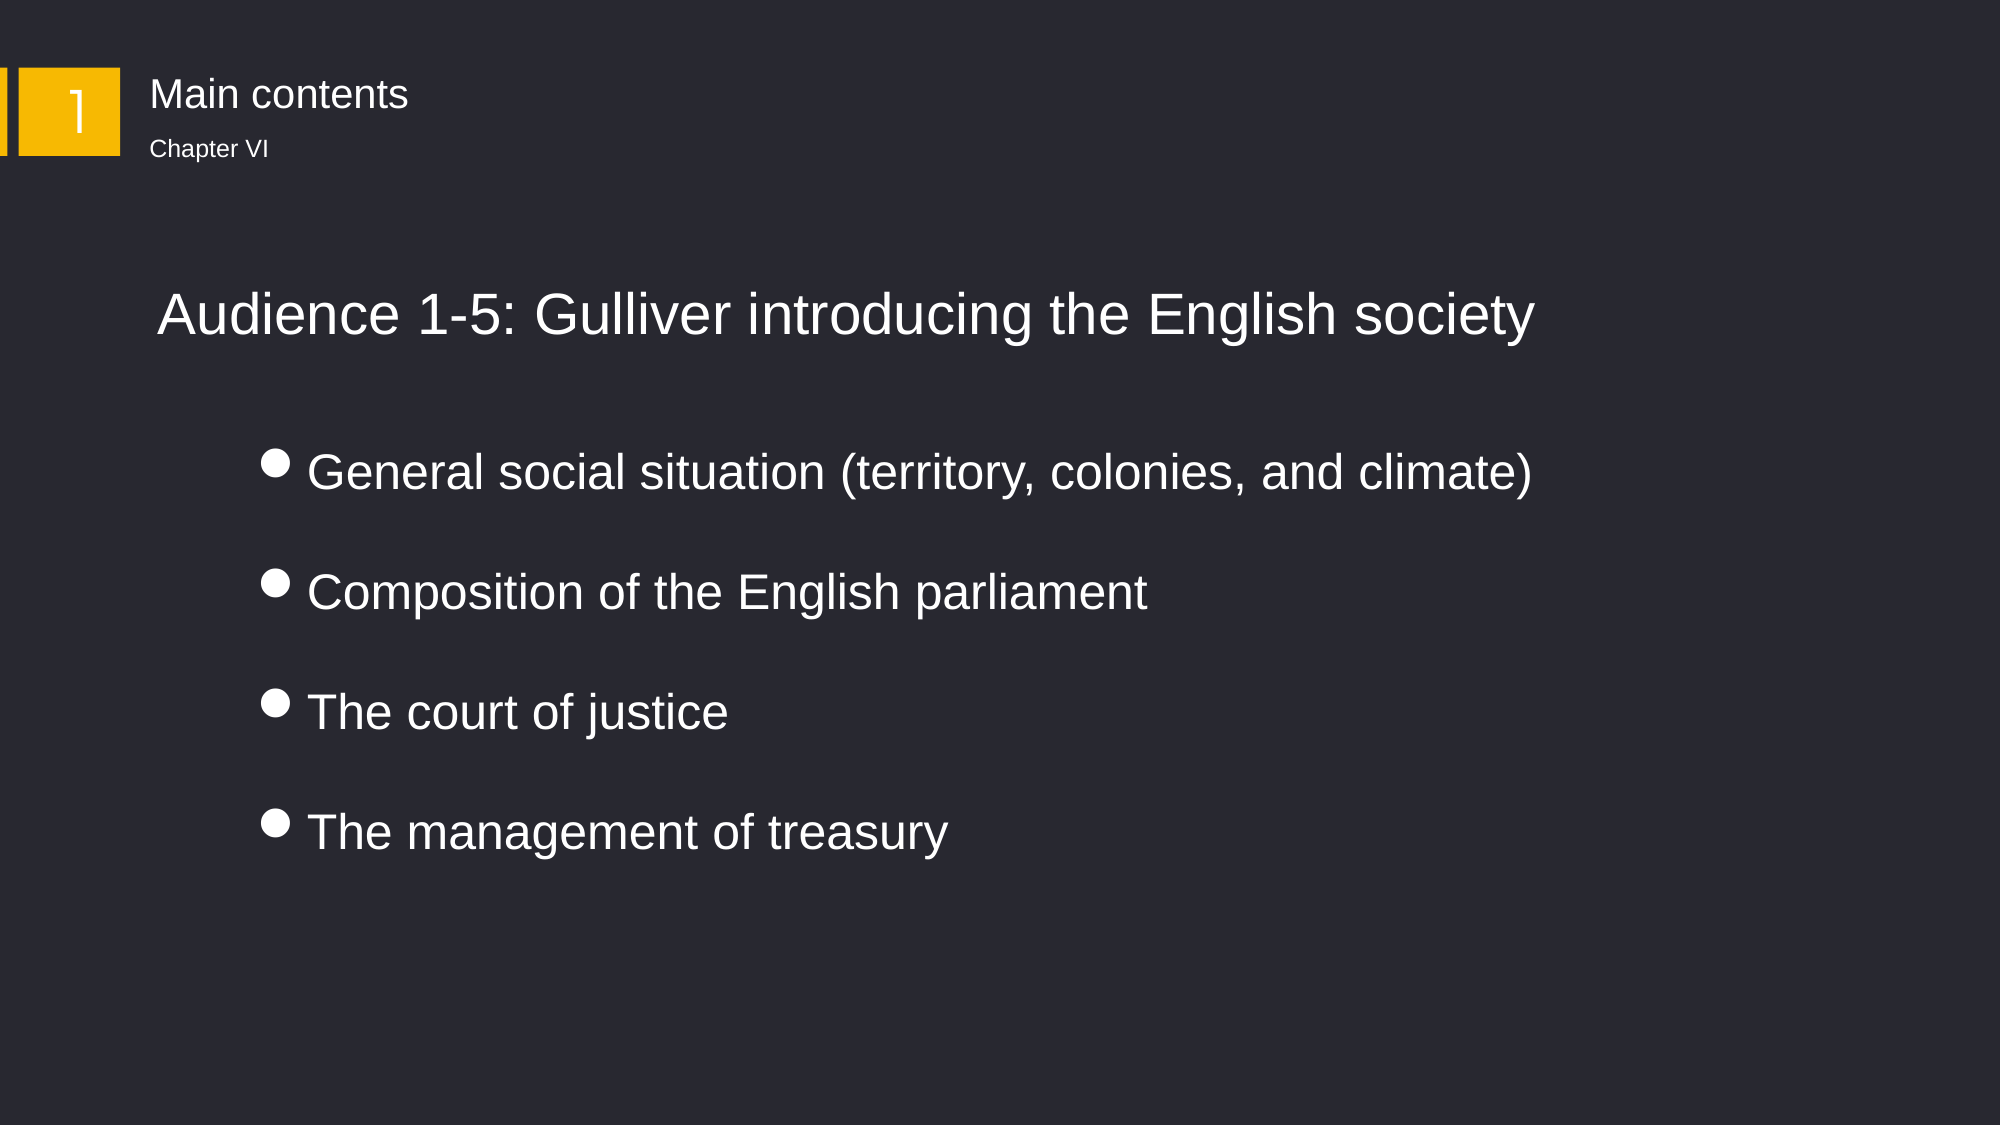

Main contents

1
Chapter VI
Audience 1-5: Gulliver introducing the English society
General social situation (territory, colonies, and climate)
Composition of the English parliament
The court of justice
The management of treasury